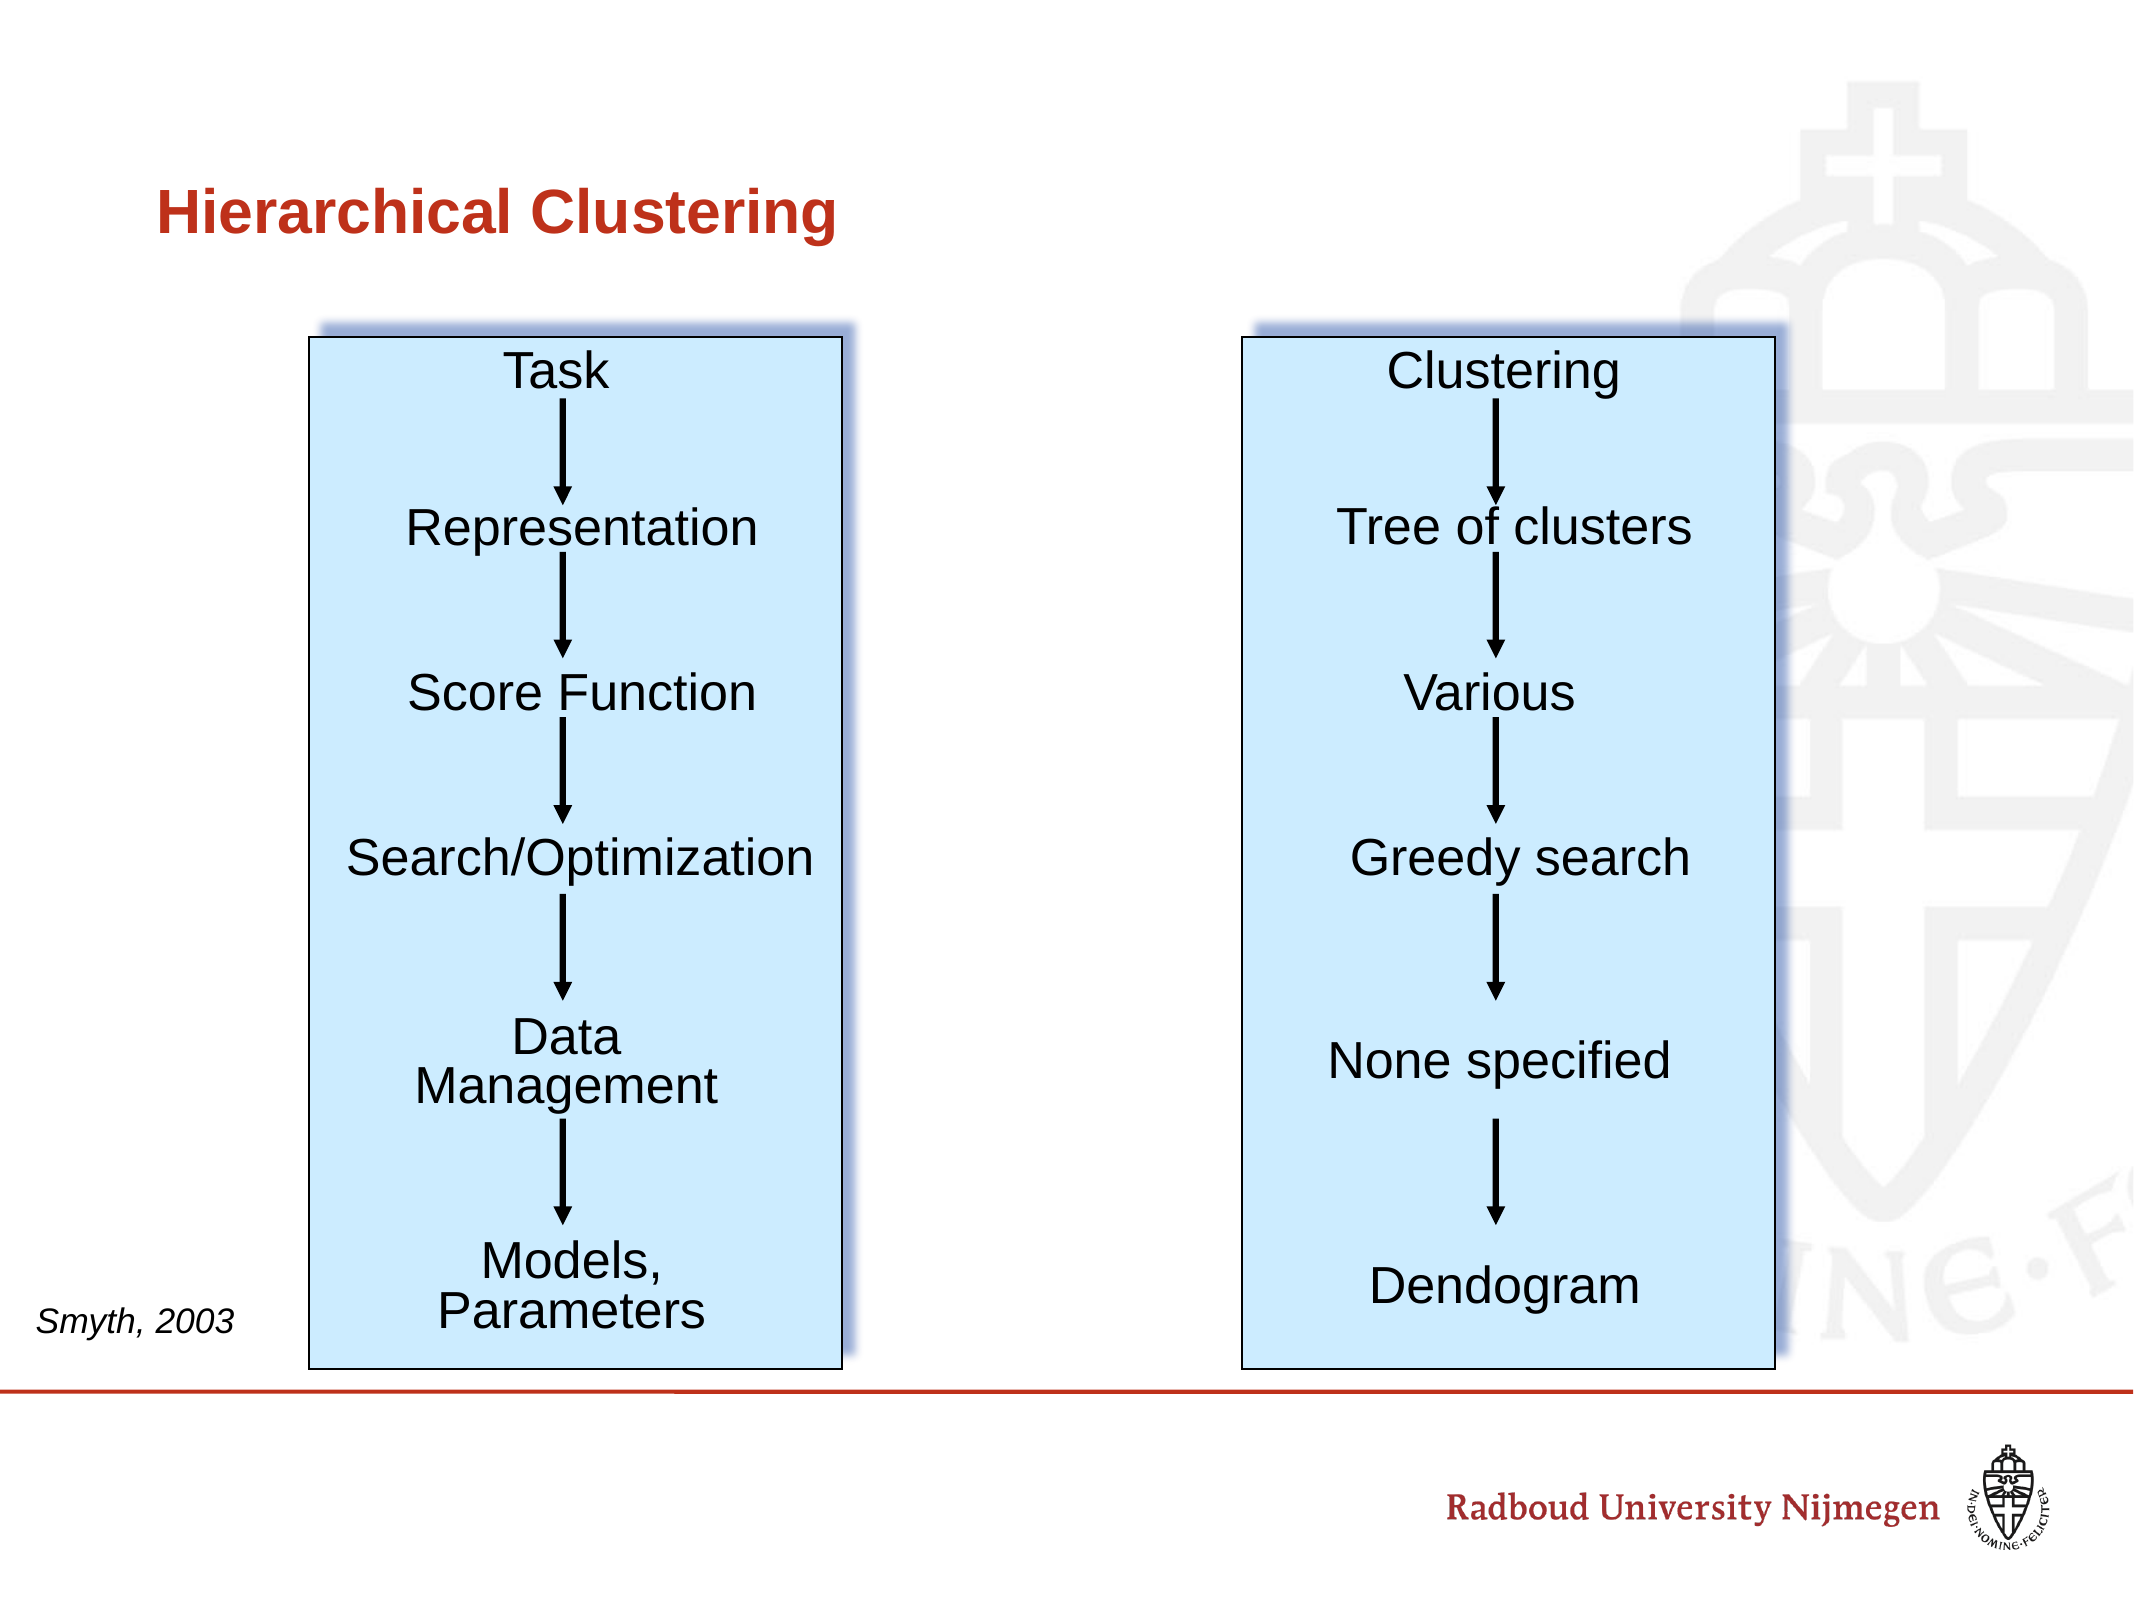

# Hierarchical Clustering

Task

Representation

Score Function

Search/Optimization

Data Management

Models, Parameters

Clustering

Tree of clusters

Various

Greedy search

None specified

Dendogram
Smyth, 2003